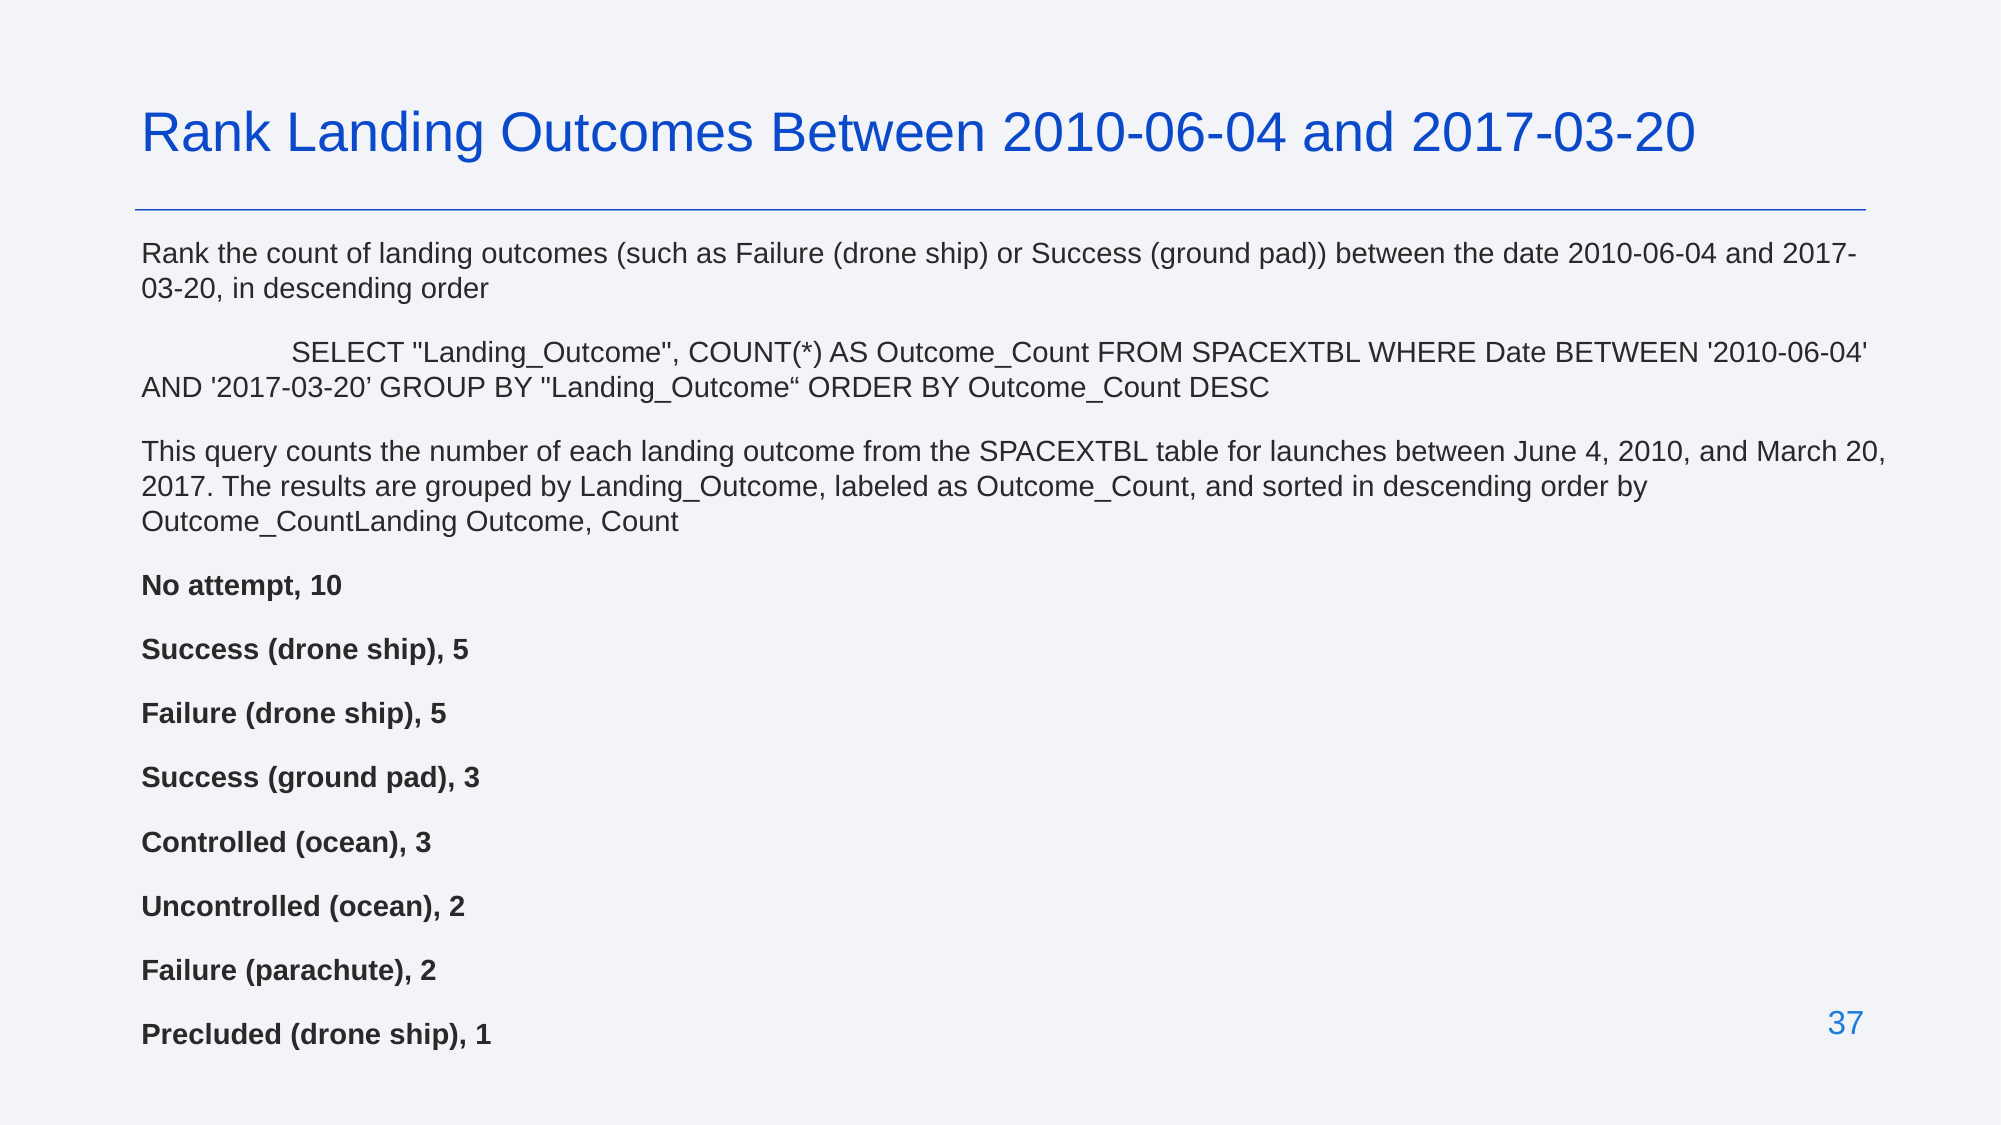

Rank Landing Outcomes Between 2010-06-04 and 2017-03-20
Rank the count of landing outcomes (such as Failure (drone ship) or Success (ground pad)) between the date 2010-06-04 and 2017-03-20, in descending order
	SELECT "Landing_Outcome", COUNT(*) AS Outcome_Count FROM SPACEXTBL WHERE Date BETWEEN '2010-06-04' AND '2017-03-20’ GROUP BY "Landing_Outcome“ ORDER BY Outcome_Count DESC
This query counts the number of each landing outcome from the SPACEXTBL table for launches between June 4, 2010, and March 20, 2017. The results are grouped by Landing_Outcome, labeled as Outcome_Count, and sorted in descending order by Outcome_CountLanding Outcome, Count
No attempt, 10
Success (drone ship), 5
Failure (drone ship), 5
Success (ground pad), 3
Controlled (ocean), 3
Uncontrolled (ocean), 2
Failure (parachute), 2
Precluded (drone ship), 1

37